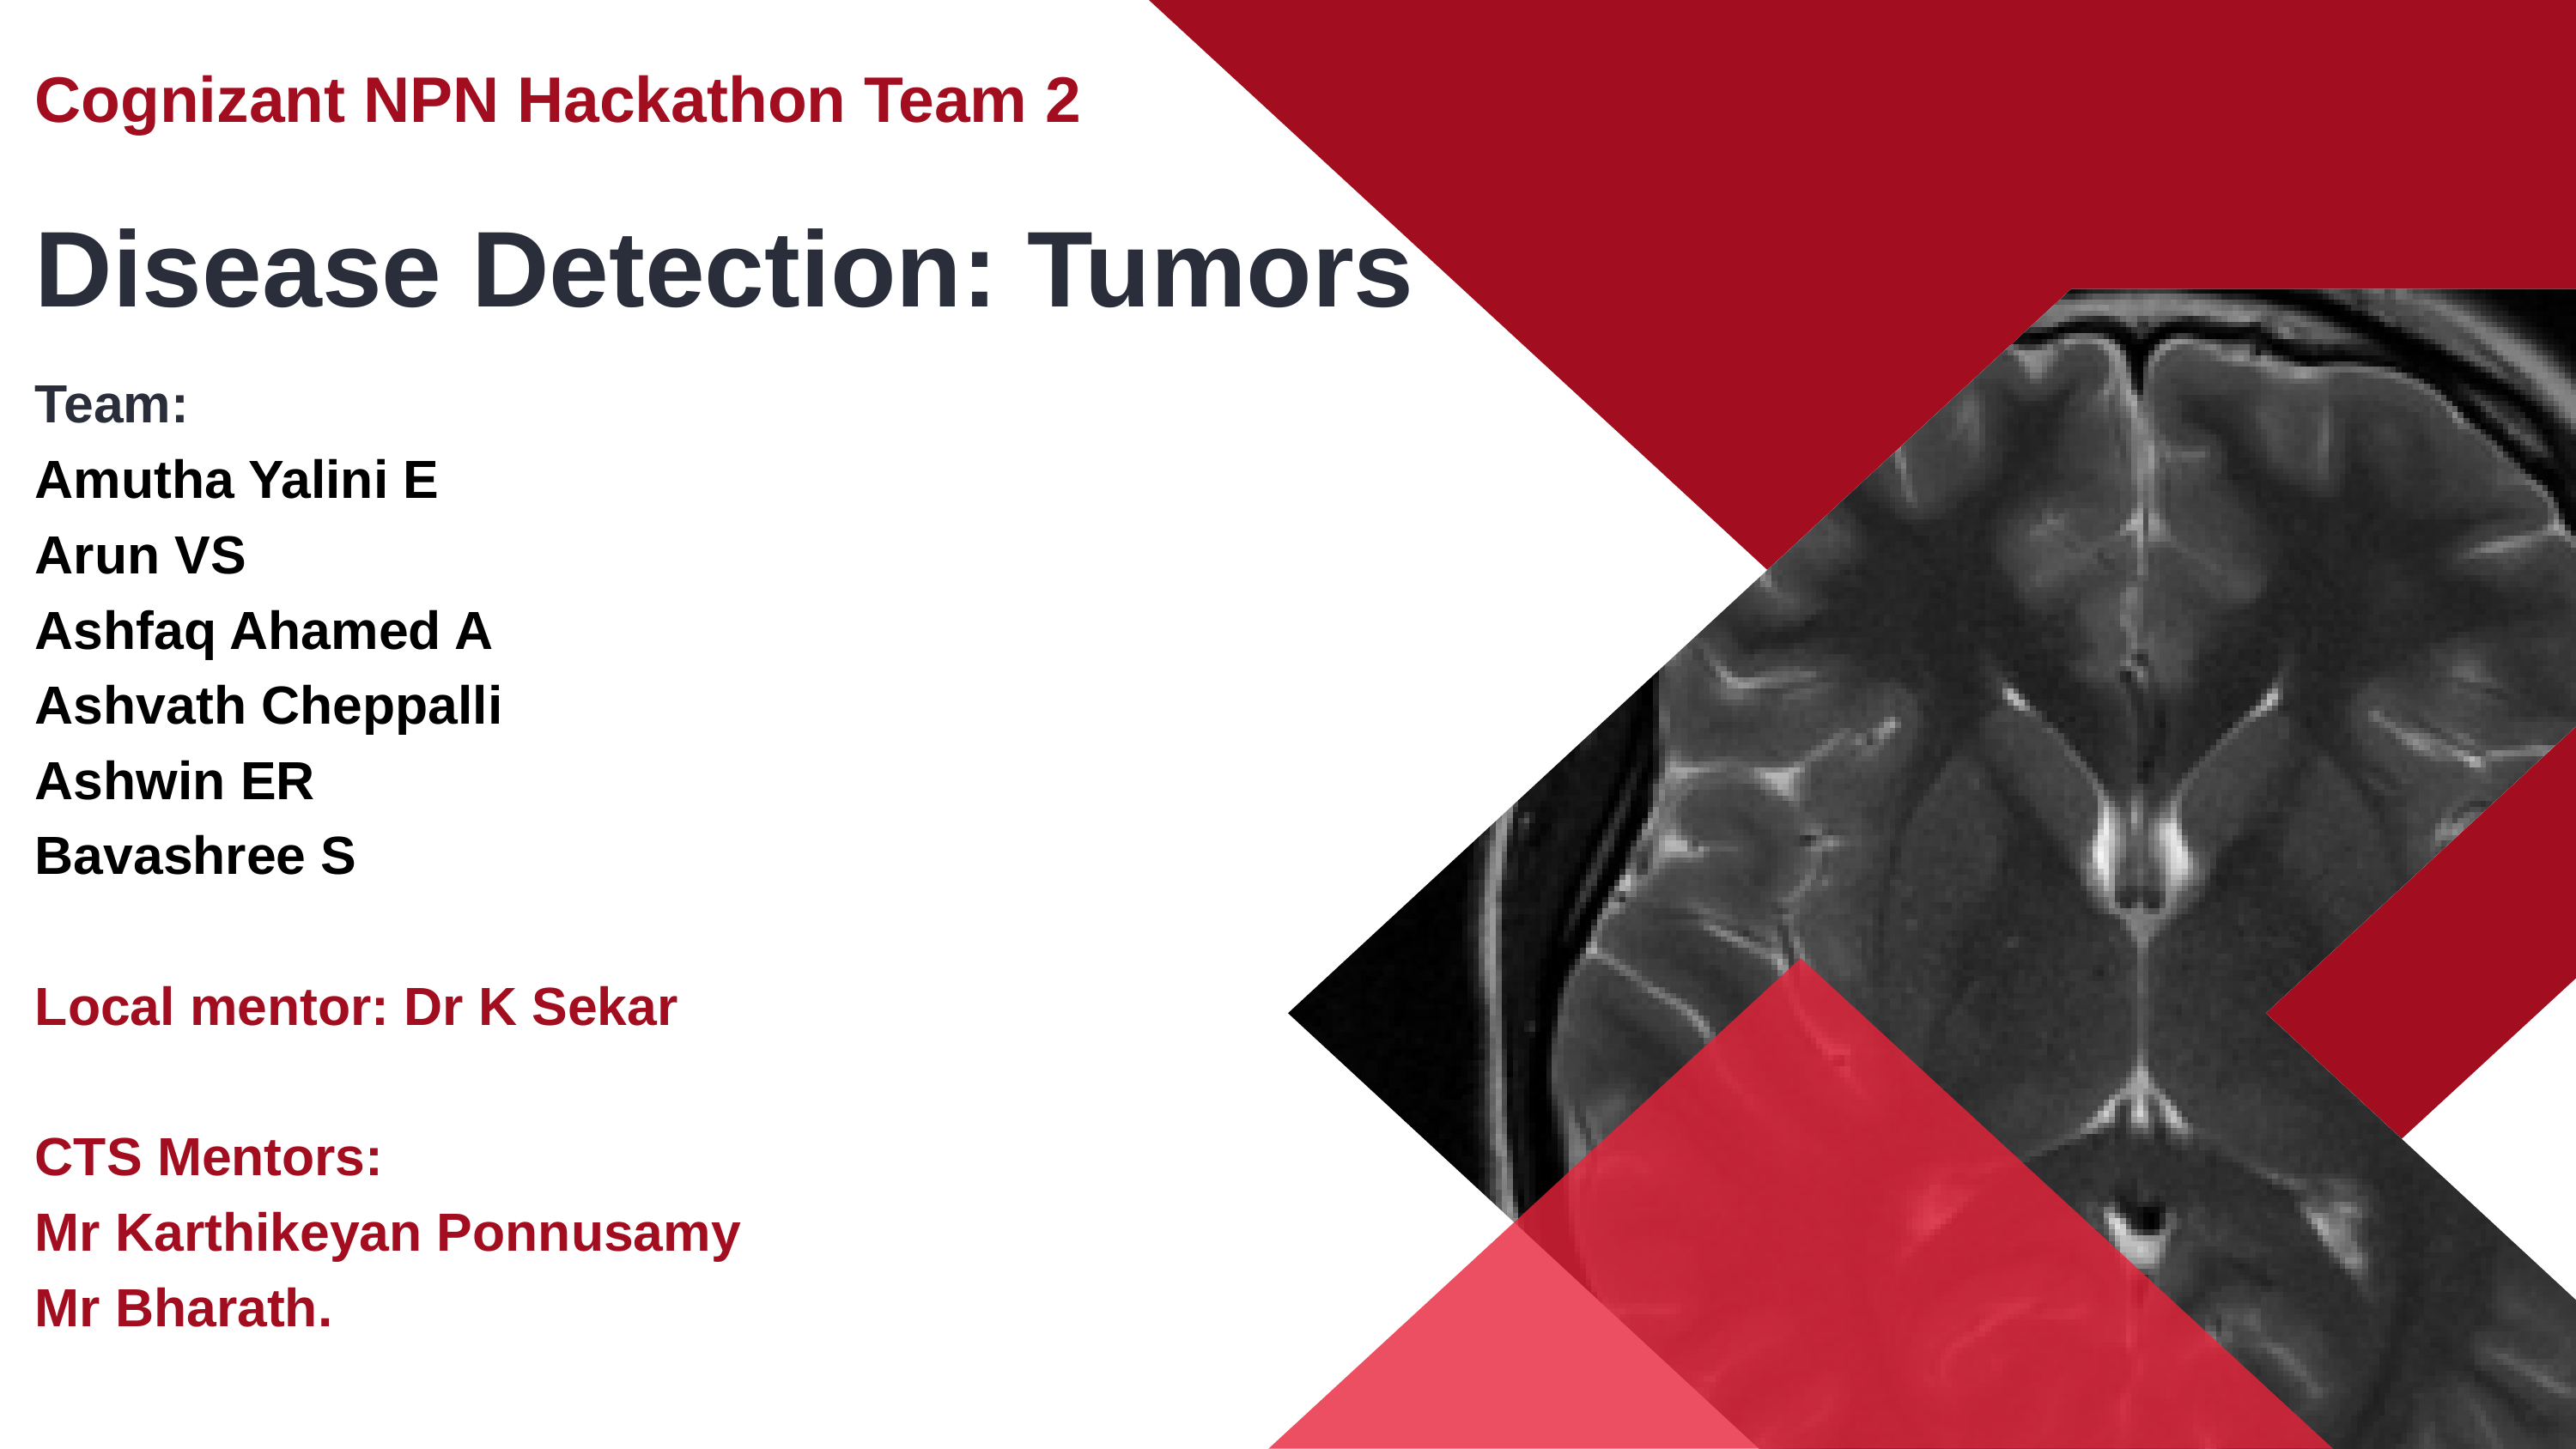

Cognizant NPN Hackathon Team 2
Disease Detection: Tumors
Team:
Amutha Yalini E
Arun VS
Ashfaq Ahamed A
Ashvath Cheppalli
Ashwin ER
Bavashree S

Local mentor: Dr K Sekar

CTS Mentors:
Mr Karthikeyan Ponnusamy
Mr Bharath.